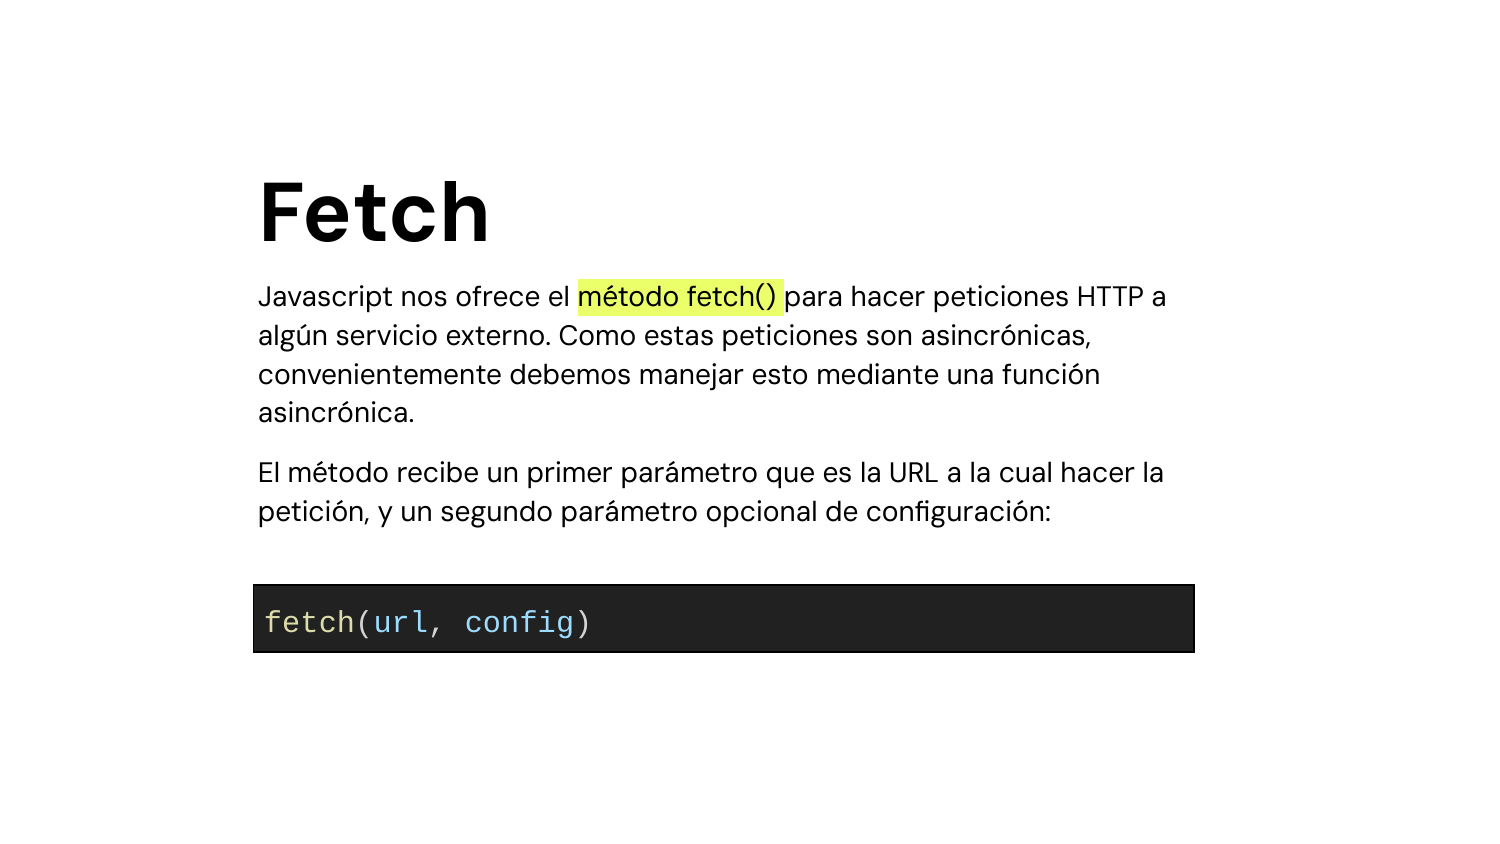

Fetch
Javascript nos ofrece el método fetch() para hacer peticiones HTTP a algún servicio externo. Como estas peticiones son asincrónicas, convenientemente debemos manejar esto mediante una función asincrónica.
El método recibe un primer parámetro que es la URL a la cual hacer la petición, y un segundo parámetro opcional de configuración:

| fetch(url, config) |
| --- |